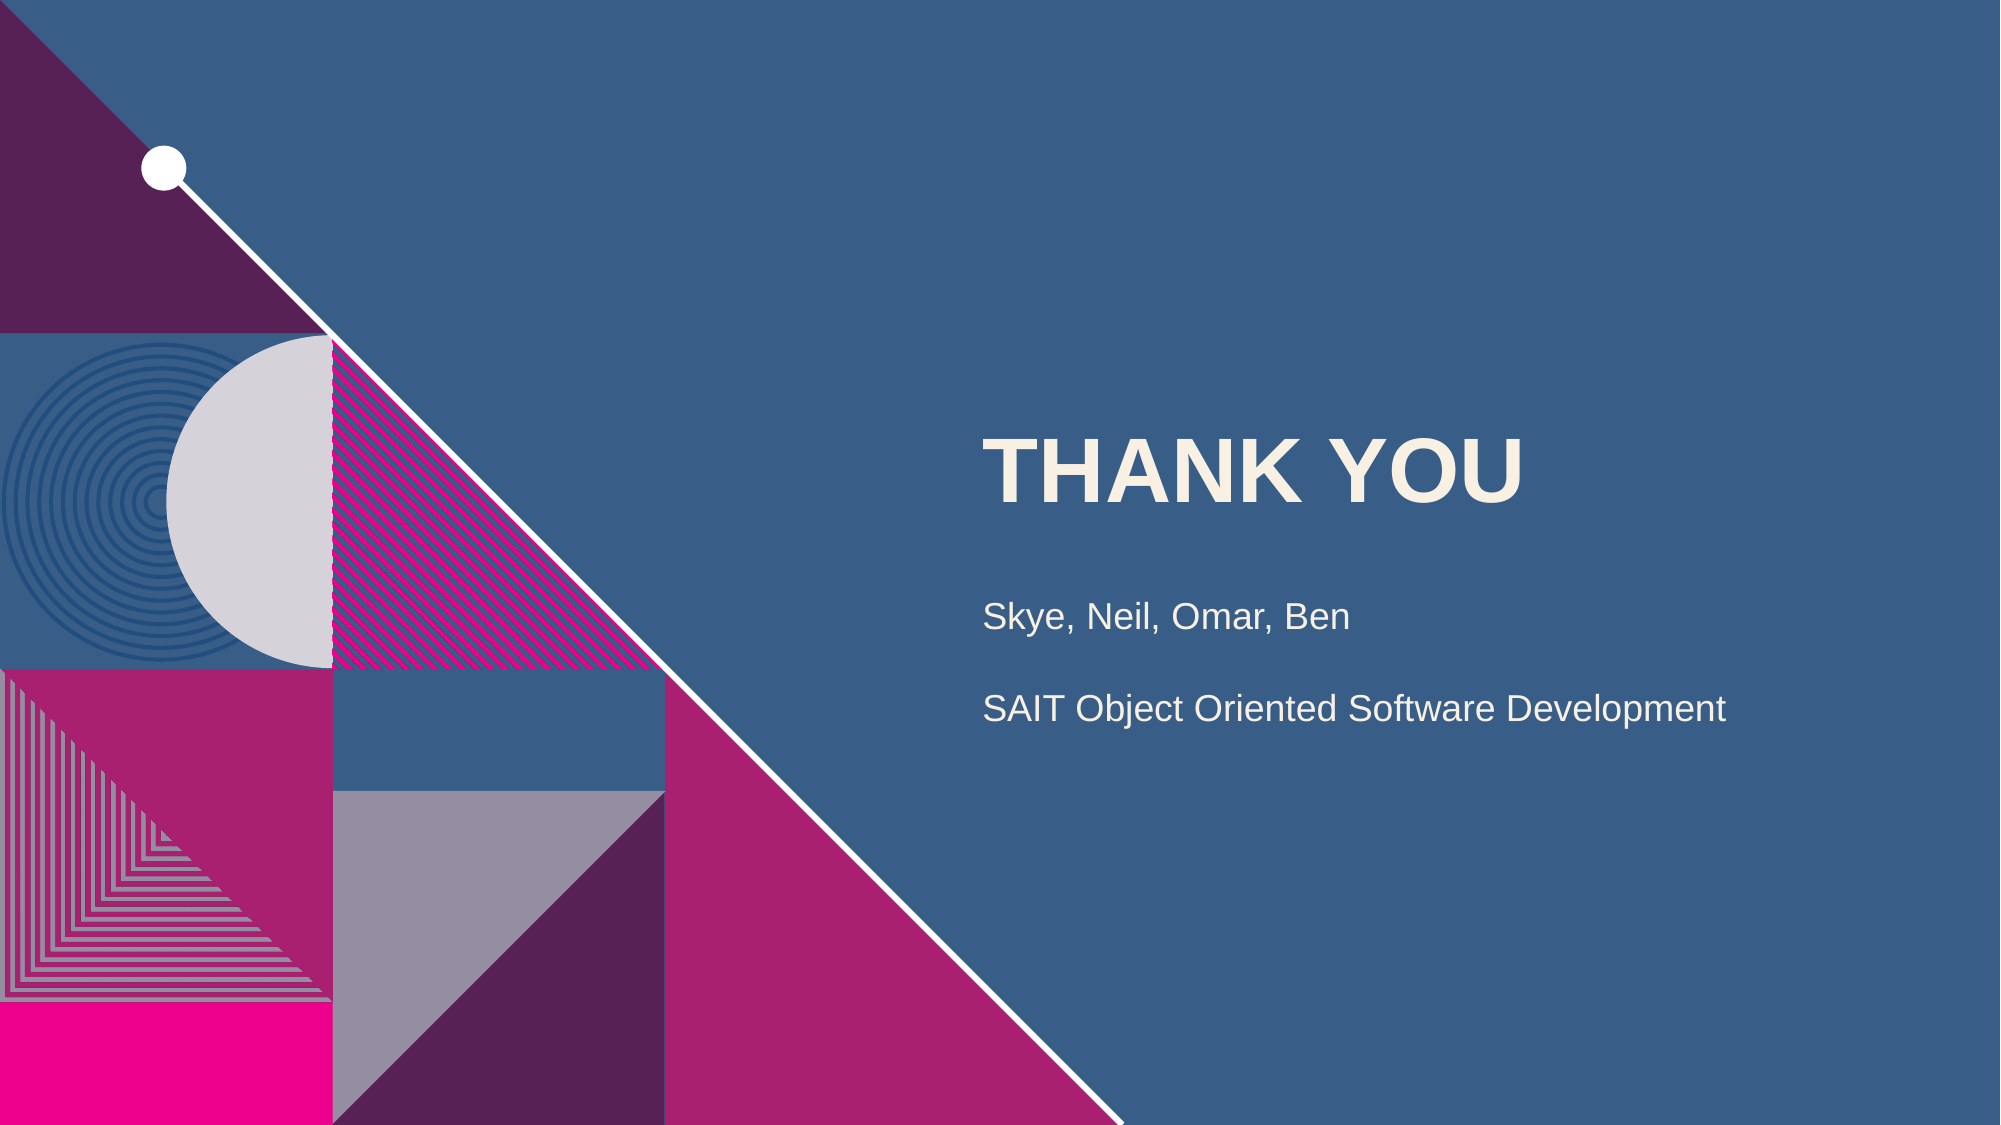

# THANK YOU
Skye, Neil, Omar, Ben
SAIT Object Oriented Software Development